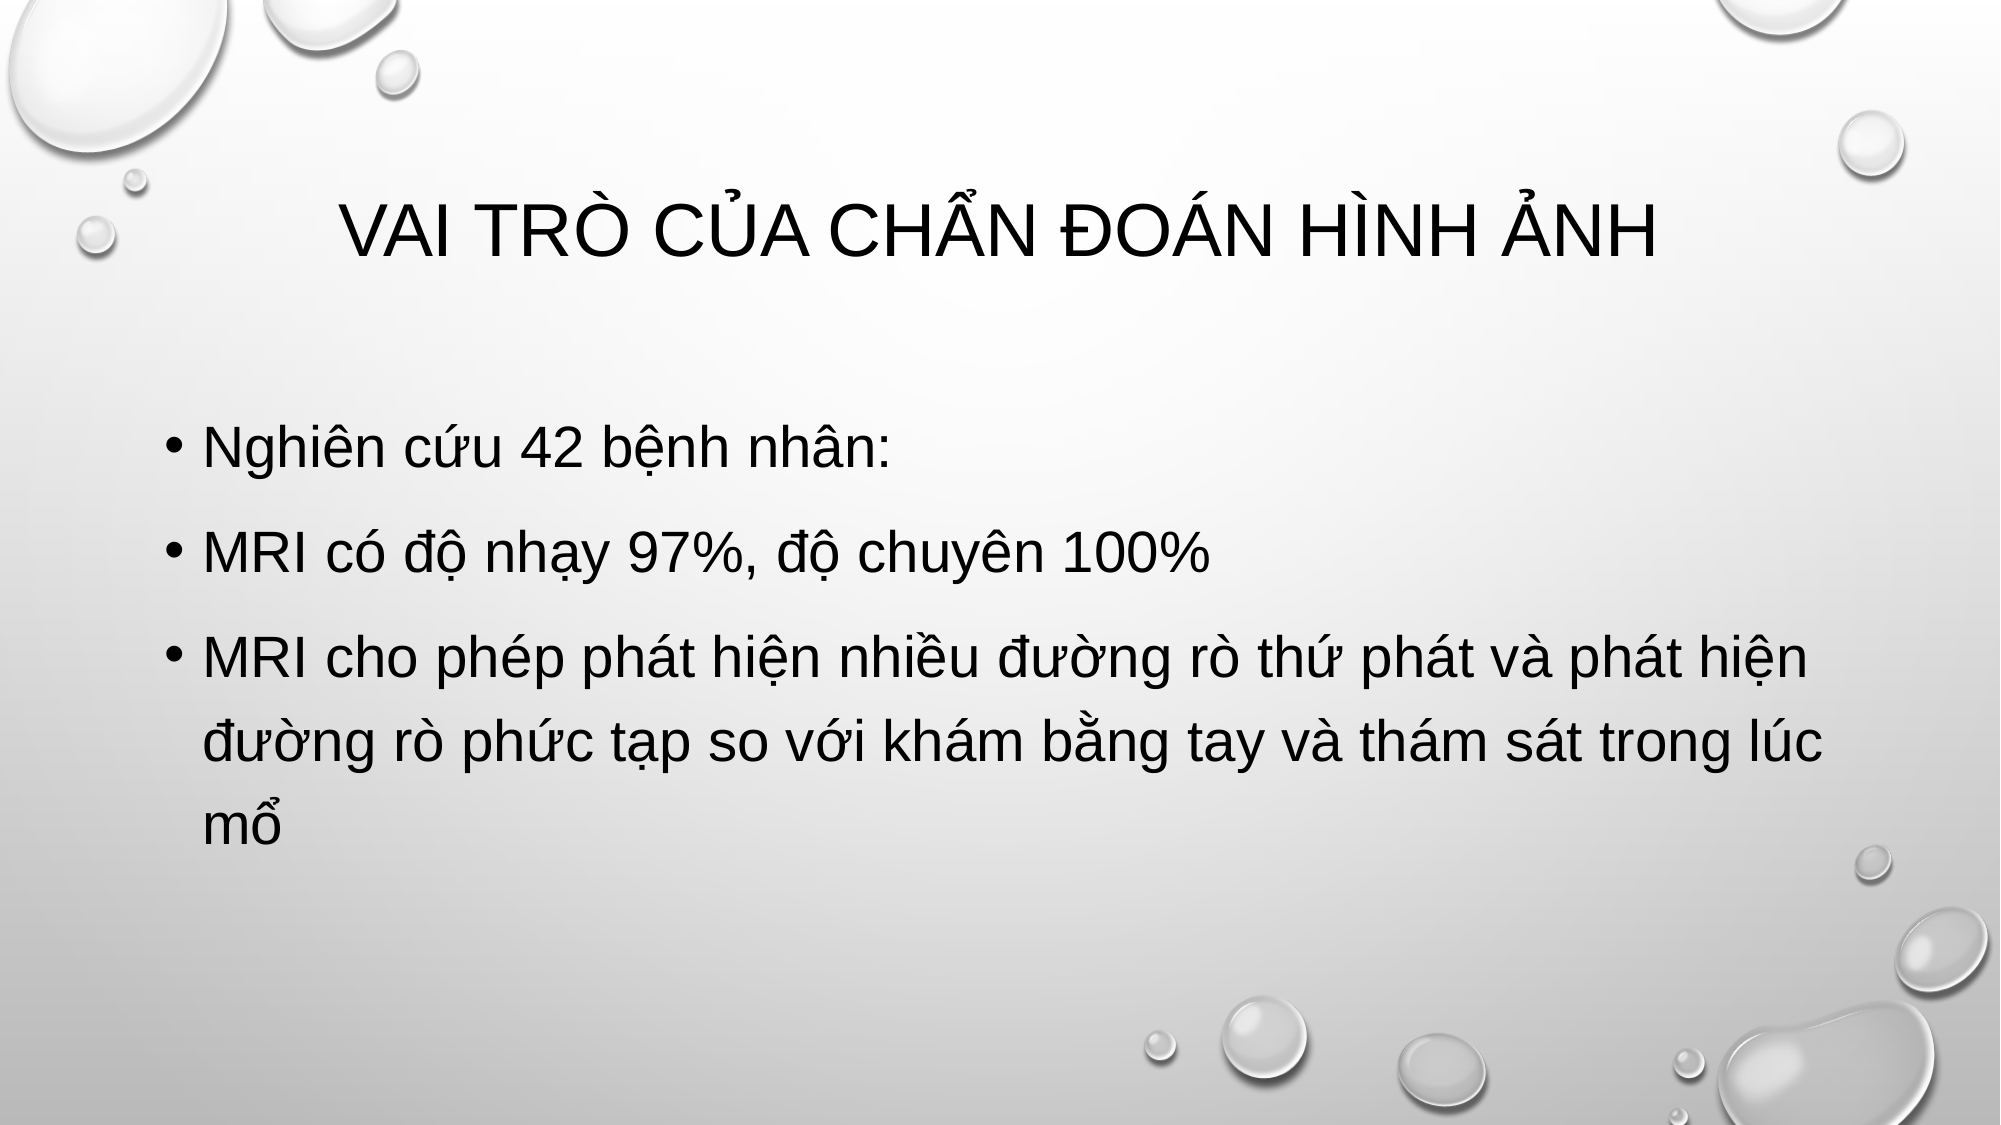

# VAI TRÒ CỦA CHẨN ĐOÁN HÌNH ẢNH
Nghiên cứu 42 bệnh nhân:
MRI có độ nhạy 97%, độ chuyên 100%
MRI cho phép phát hiện nhiều đường rò thứ phát và phát hiện đường rò phức tạp so với khám bằng tay và thám sát trong lúc mổ